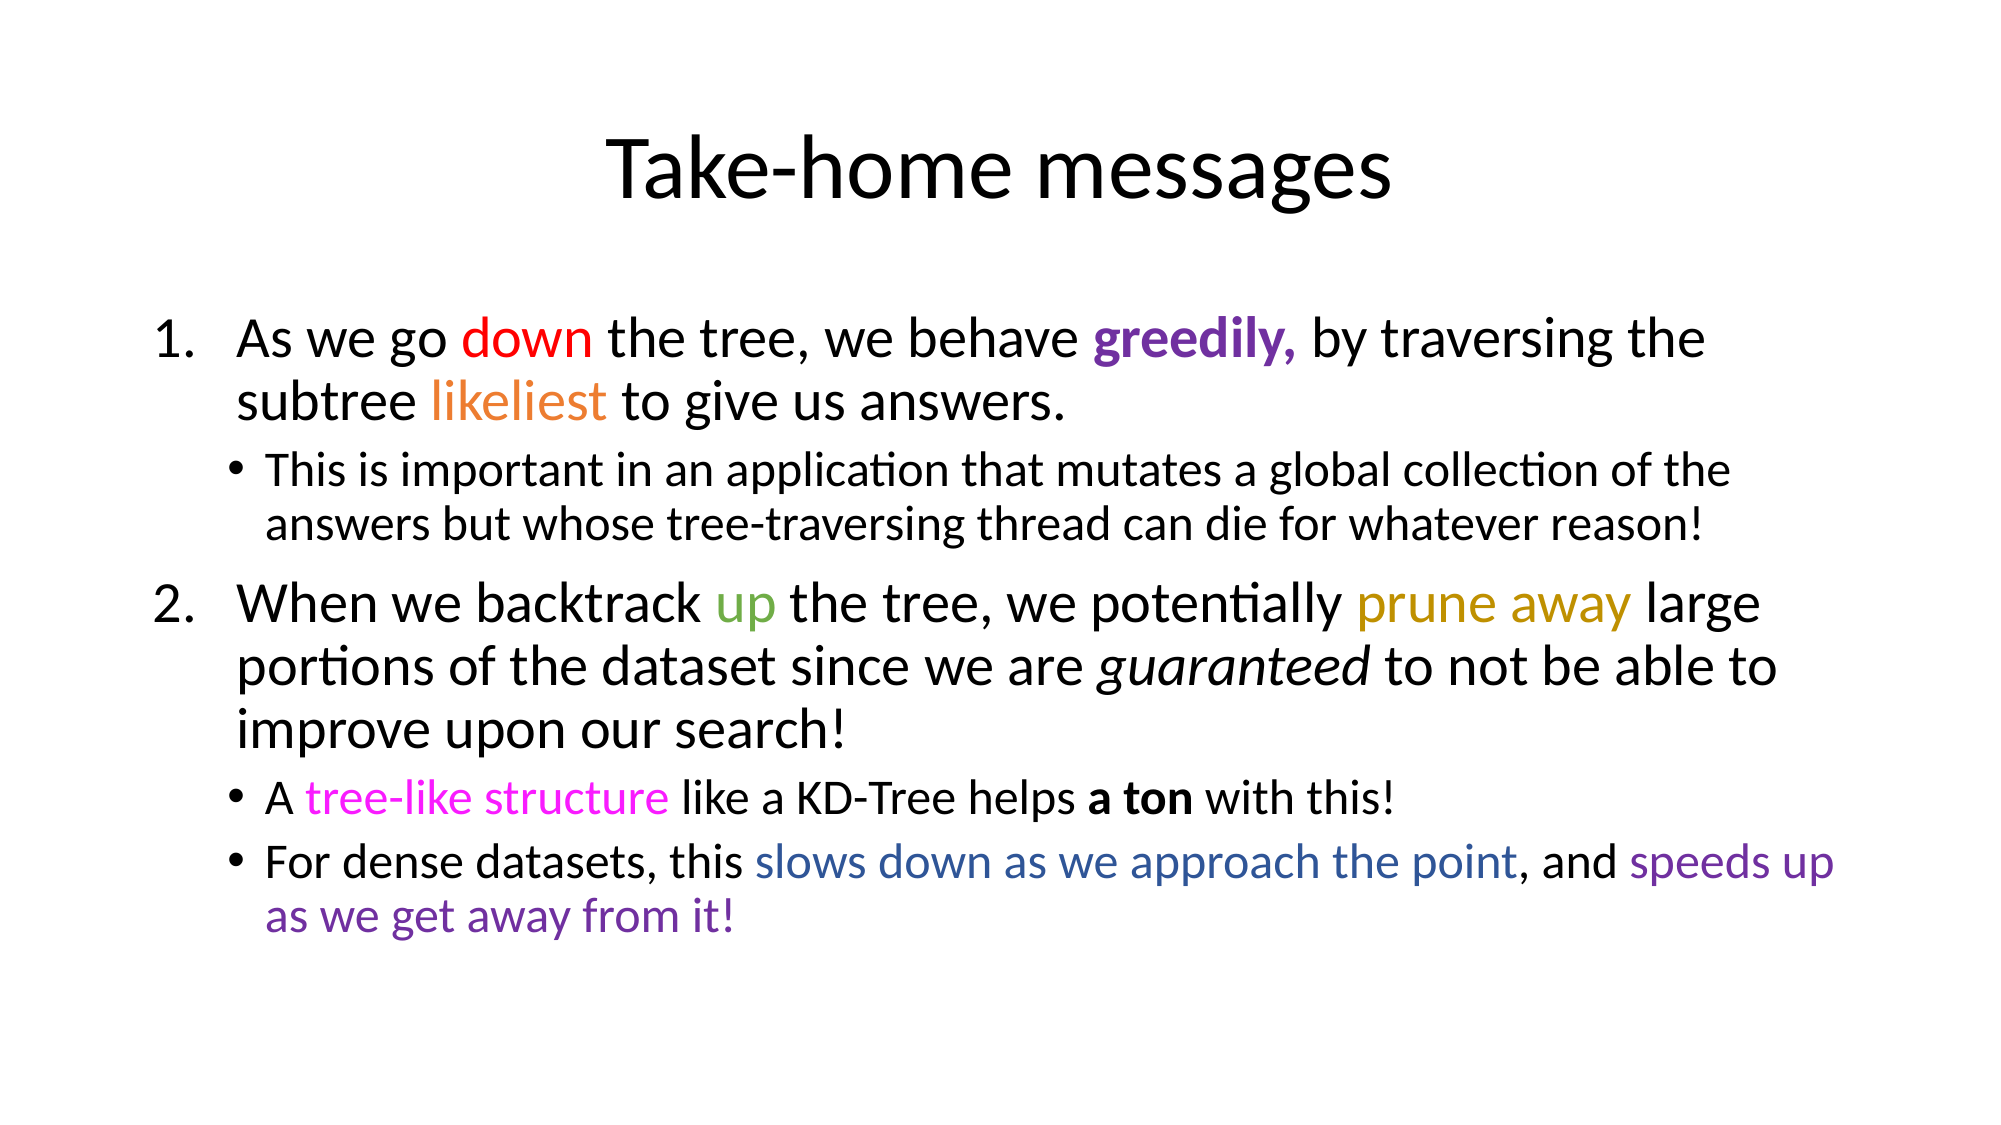

# Take-home messages
As we go down the tree, we behave greedily, by traversing the subtree likeliest to give us answers.
This is important in an application that mutates a global collection of the answers but whose tree-traversing thread can die for whatever reason!
When we backtrack up the tree, we potentially prune away large portions of the dataset since we are guaranteed to not be able to improve upon our search!
A tree-like structure like a KD-Tree helps a ton with this!
For dense datasets, this slows down as we approach the point, and speeds up as we get away from it!